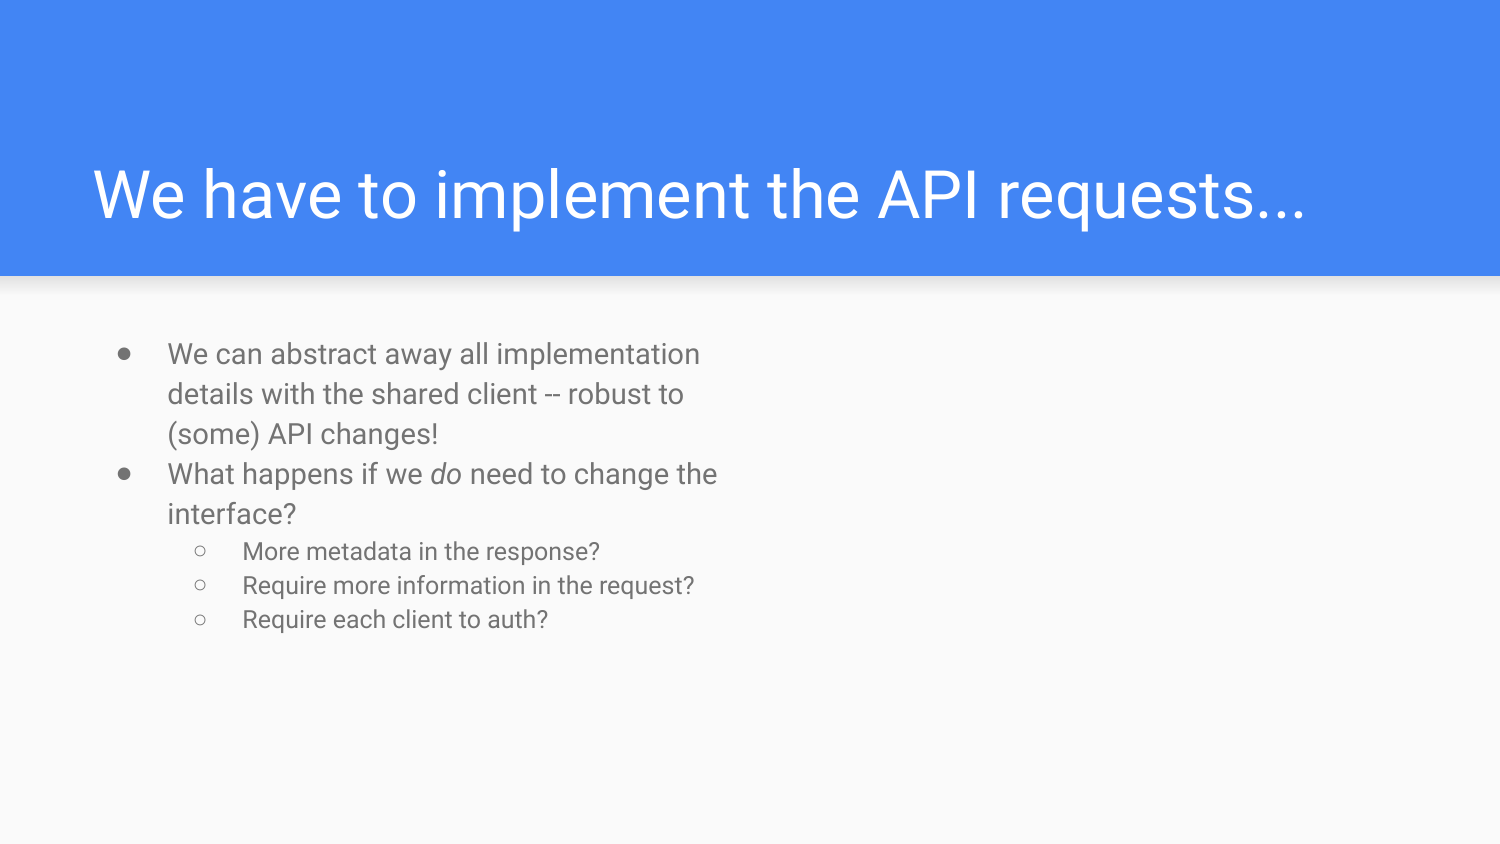

# We have to implement the API requests...
We can abstract away all implementation details with the shared client -- robust to (some) API changes!
What happens if we do need to change the interface?
More metadata in the response?
Require more information in the request?
Require each client to auth?